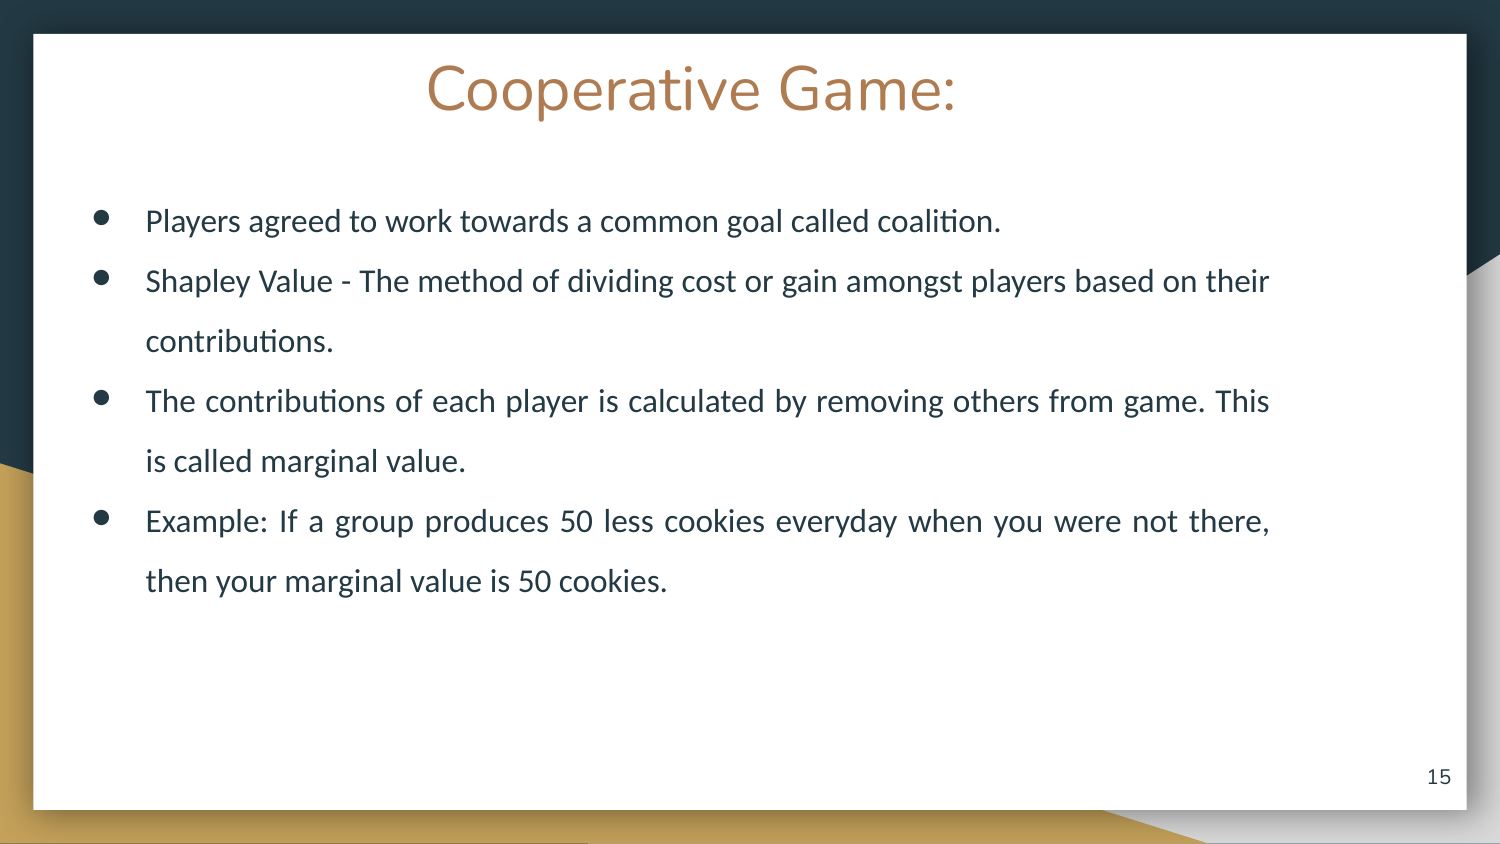

# Cooperative Game:
Players agreed to work towards a common goal called coalition.
Shapley Value - The method of dividing cost or gain amongst players based on their contributions.
The contributions of each player is calculated by removing others from game. This is called marginal value.
Example: If a group produces 50 less cookies everyday when you were not there, then your marginal value is 50 cookies.
15